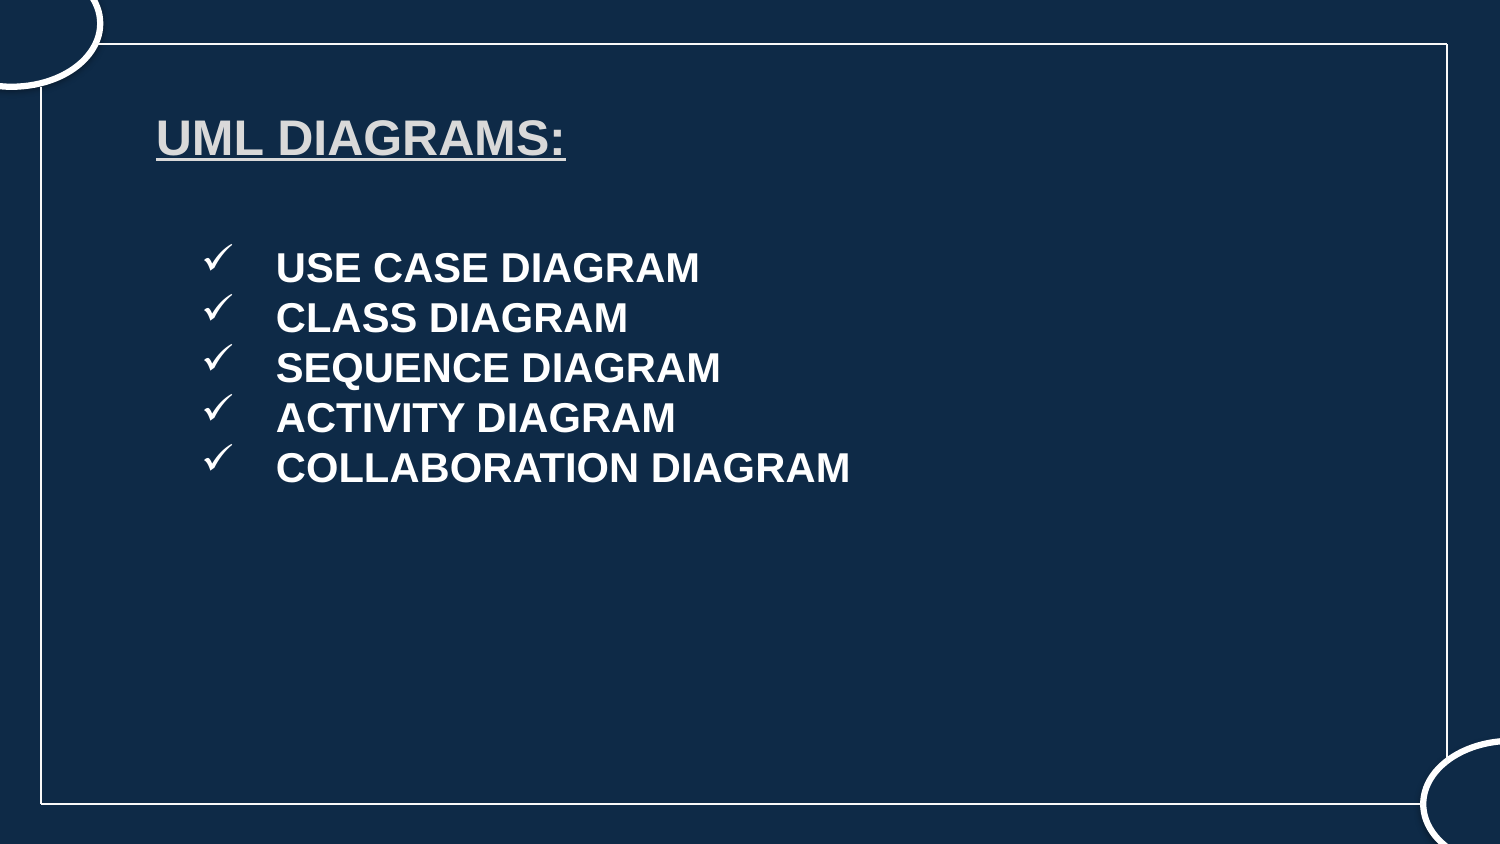

UML DIAGRAMS:
USE CASE DIAGRAM
CLASS DIAGRAM
SEQUENCE DIAGRAM
ACTIVITY DIAGRAM
COLLABORATION DIAGRAM